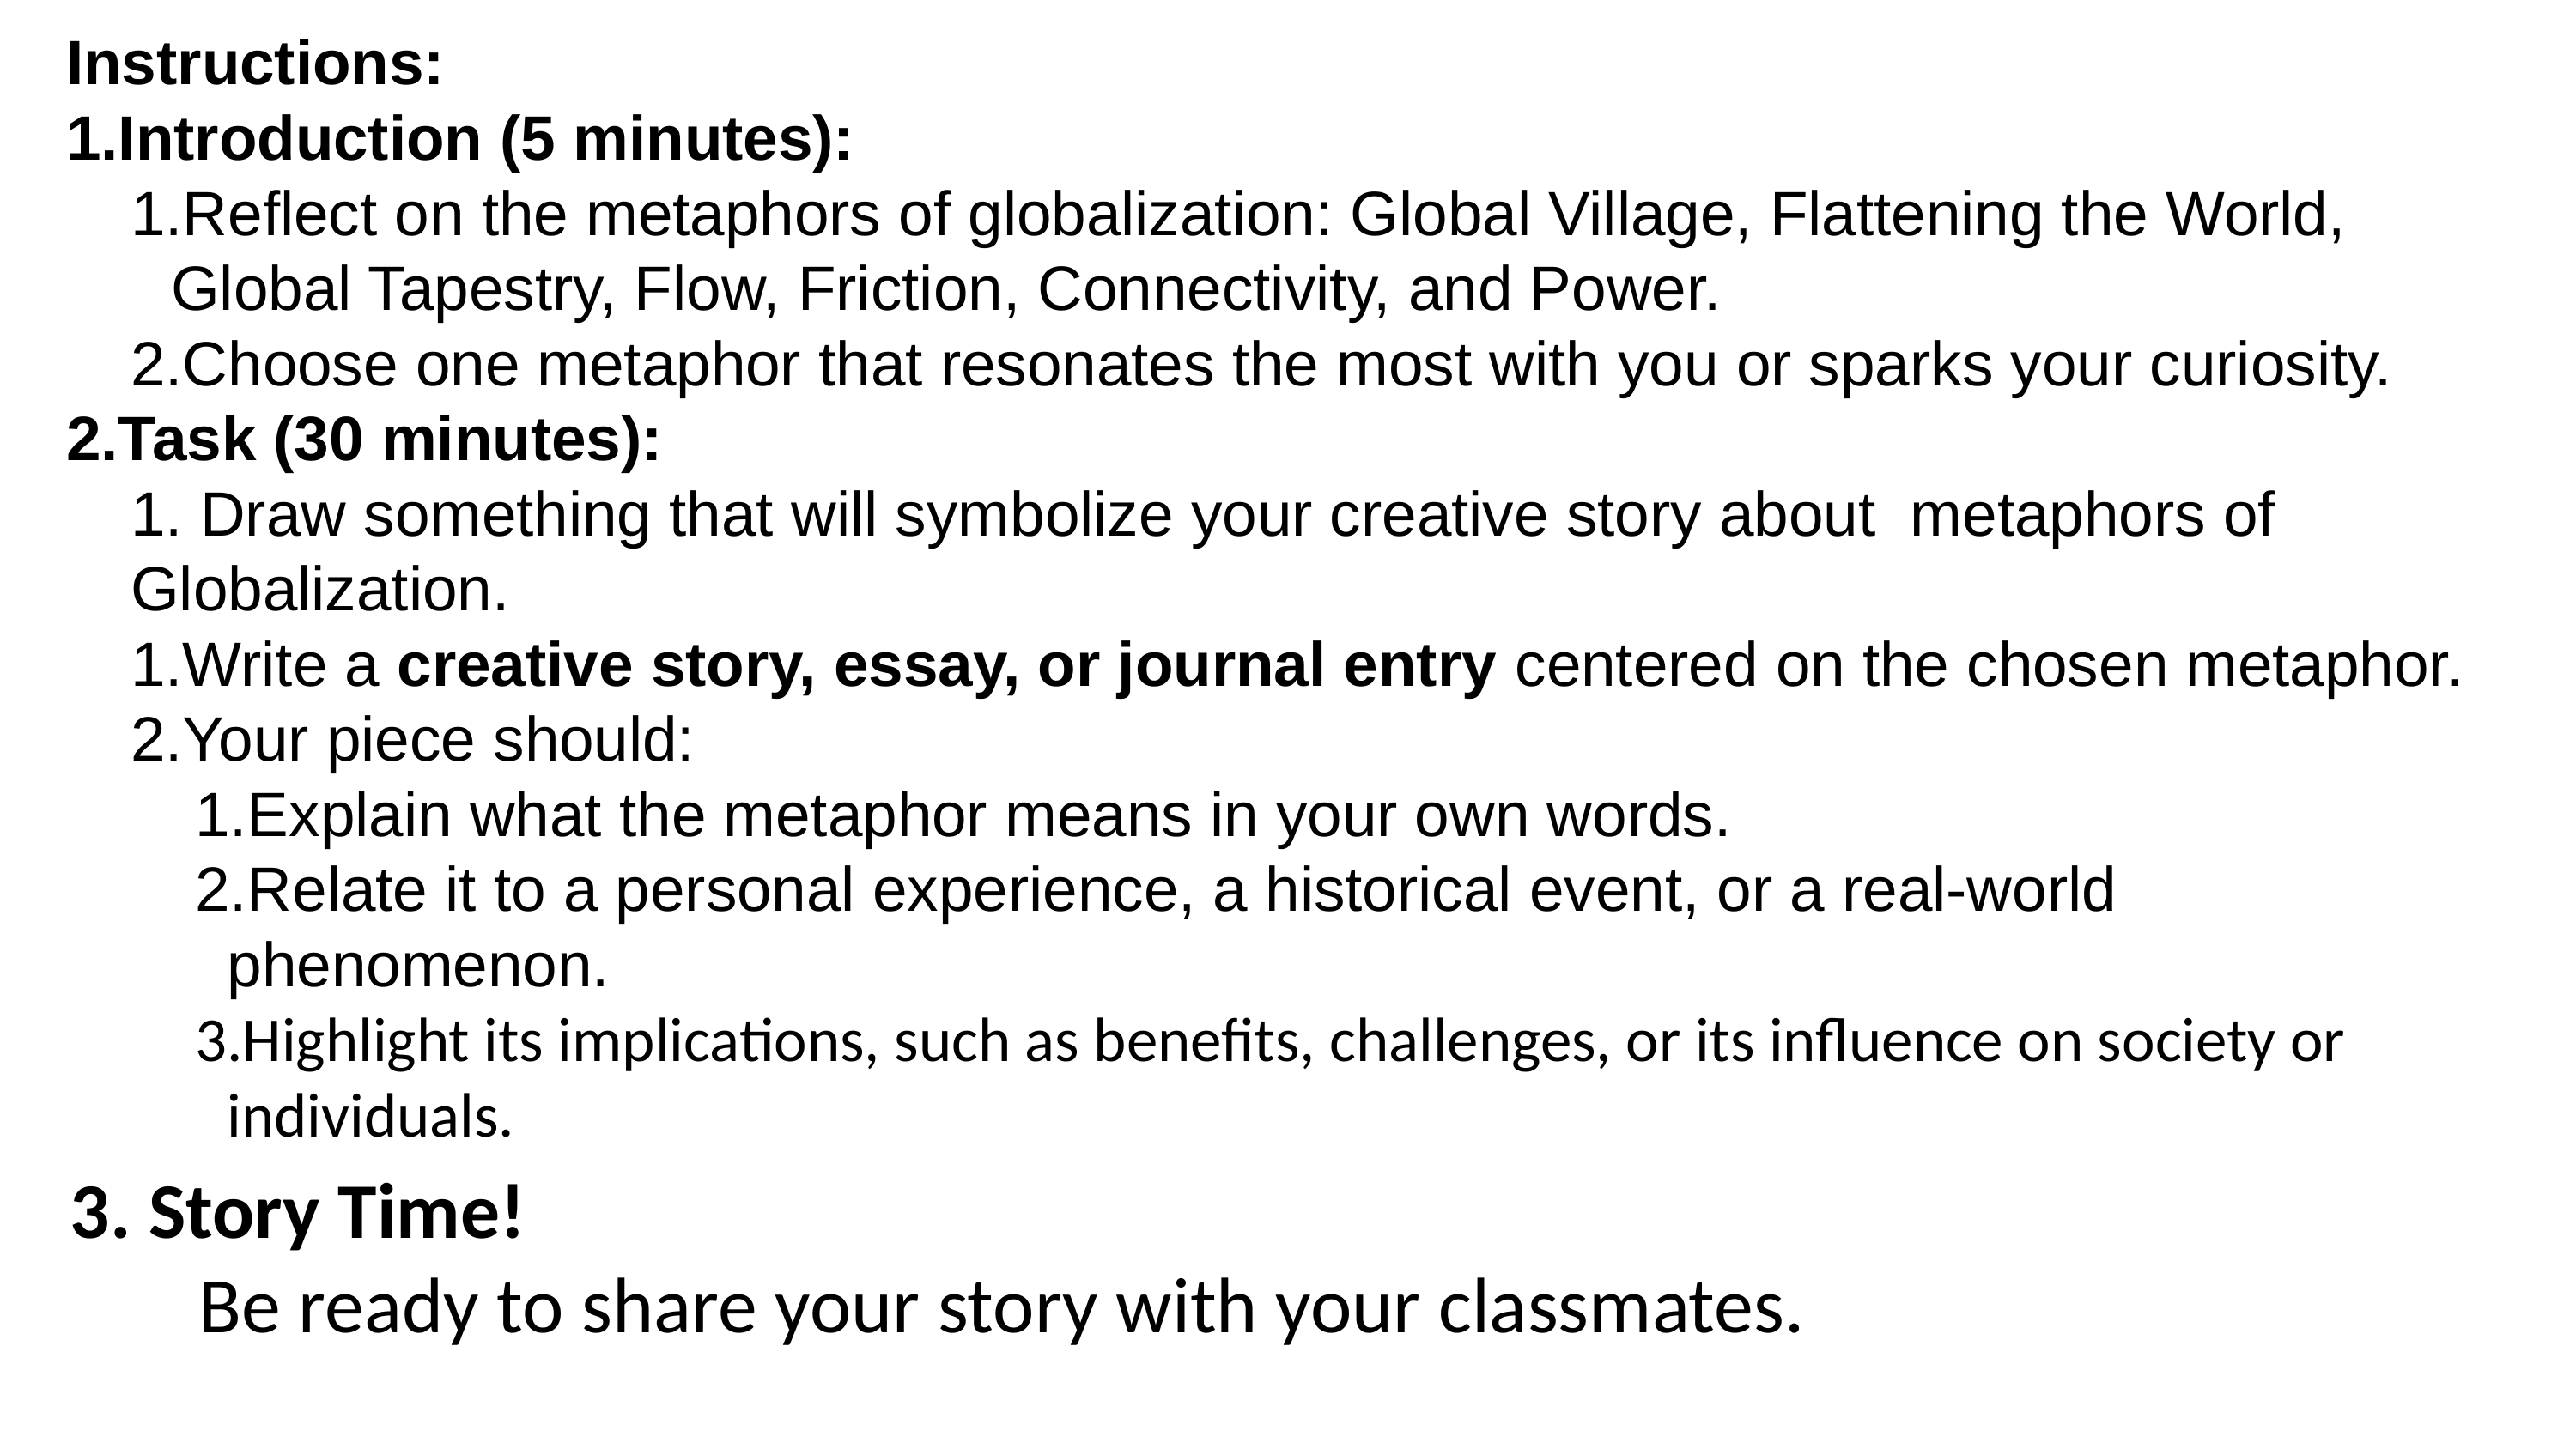

Instructions:
Introduction (5 minutes):
Reflect on the metaphors of globalization: Global Village, Flattening the World, Global Tapestry, Flow, Friction, Connectivity, and Power.
Choose one metaphor that resonates the most with you or sparks your curiosity.
Task (30 minutes):
1. Draw something that will symbolize your creative story about  metaphors of Globalization.
Write a creative story, essay, or journal entry centered on the chosen metaphor.
Your piece should:
Explain what the metaphor means in your own words.
Relate it to a personal experience, a historical event, or a real-world phenomenon.
Highlight its implications, such as benefits, challenges, or its influence on society or individuals.

3. Story Time!
	Be ready to share your story with your classmates.